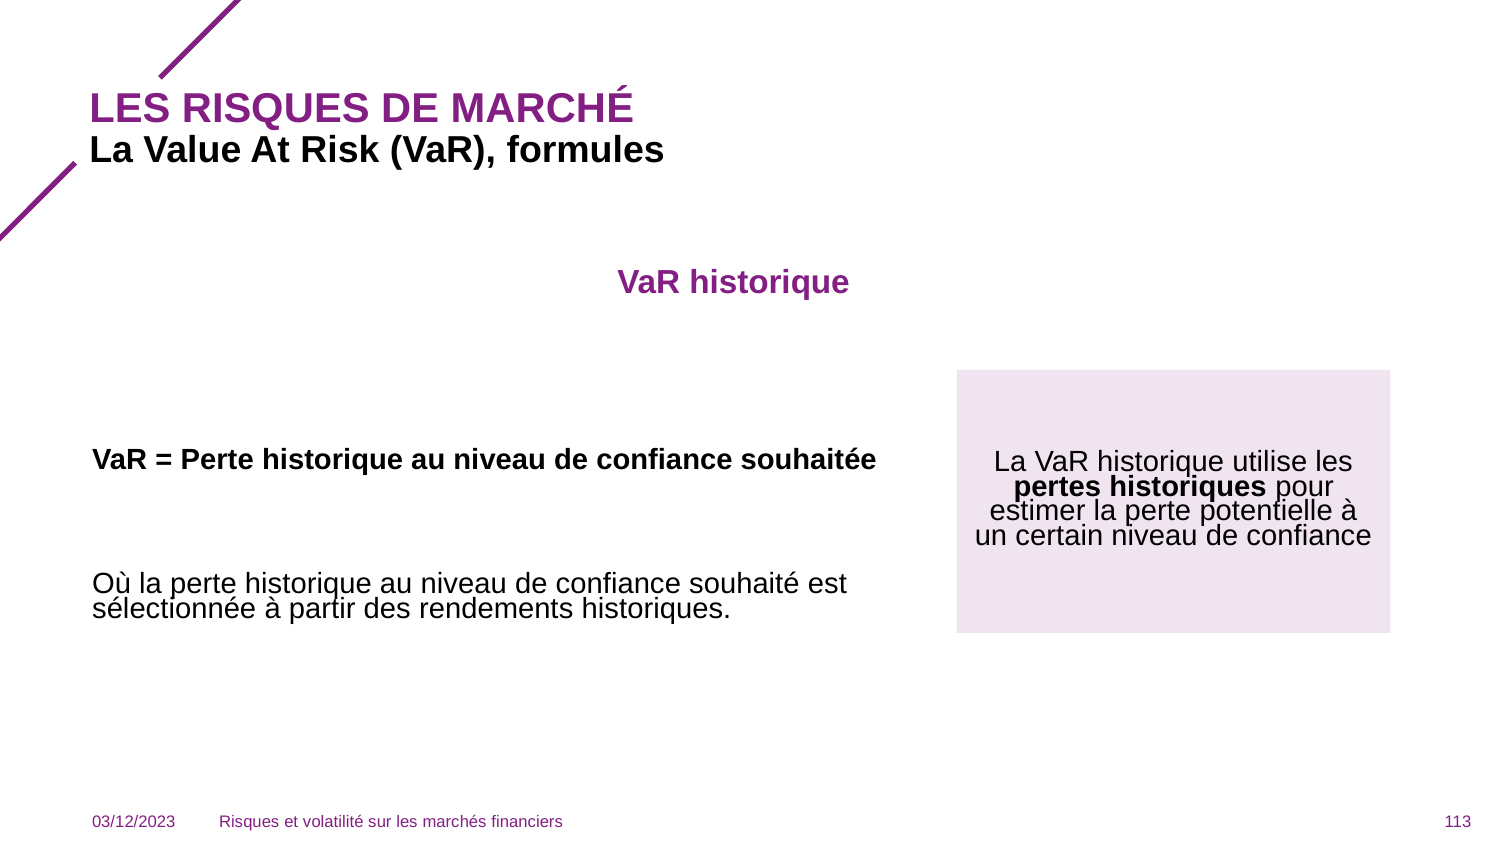

# Les risques de marché
La Value At Risk (VaR), formules
VaR historique
La VaR historique utilise les pertes historiques pour estimer la perte potentielle à un certain niveau de confiance
VaR = Perte historique au niveau de confiance souhaitée

Où la perte historique au niveau de confiance souhaité est sélectionnée à partir des rendements historiques.
03/12/2023
Risques et volatilité sur les marchés financiers
113